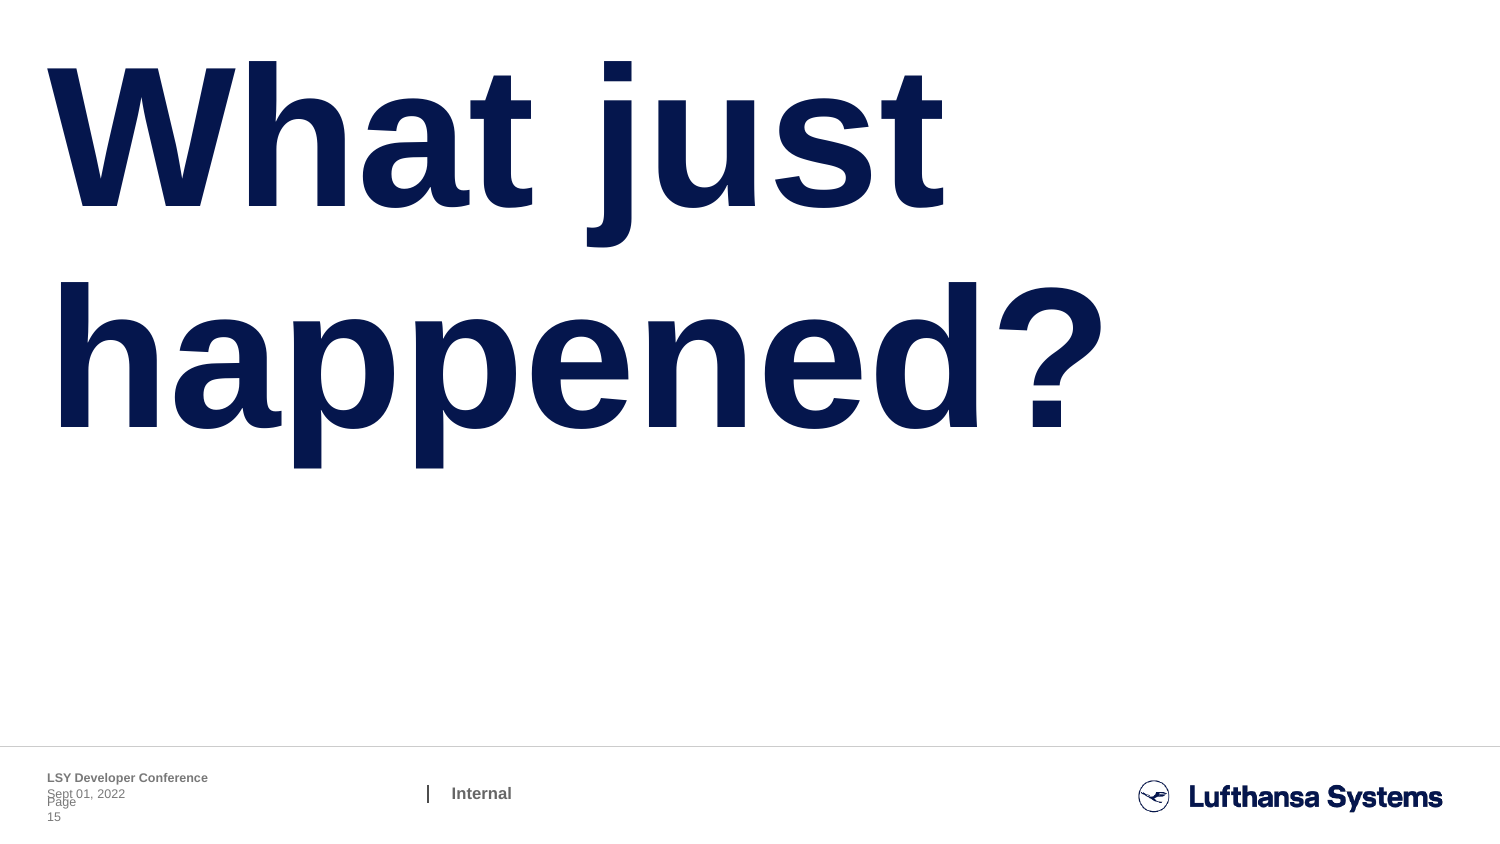

What just happened?
LSY Developer Conference
Sept 01, 2022
Page 15